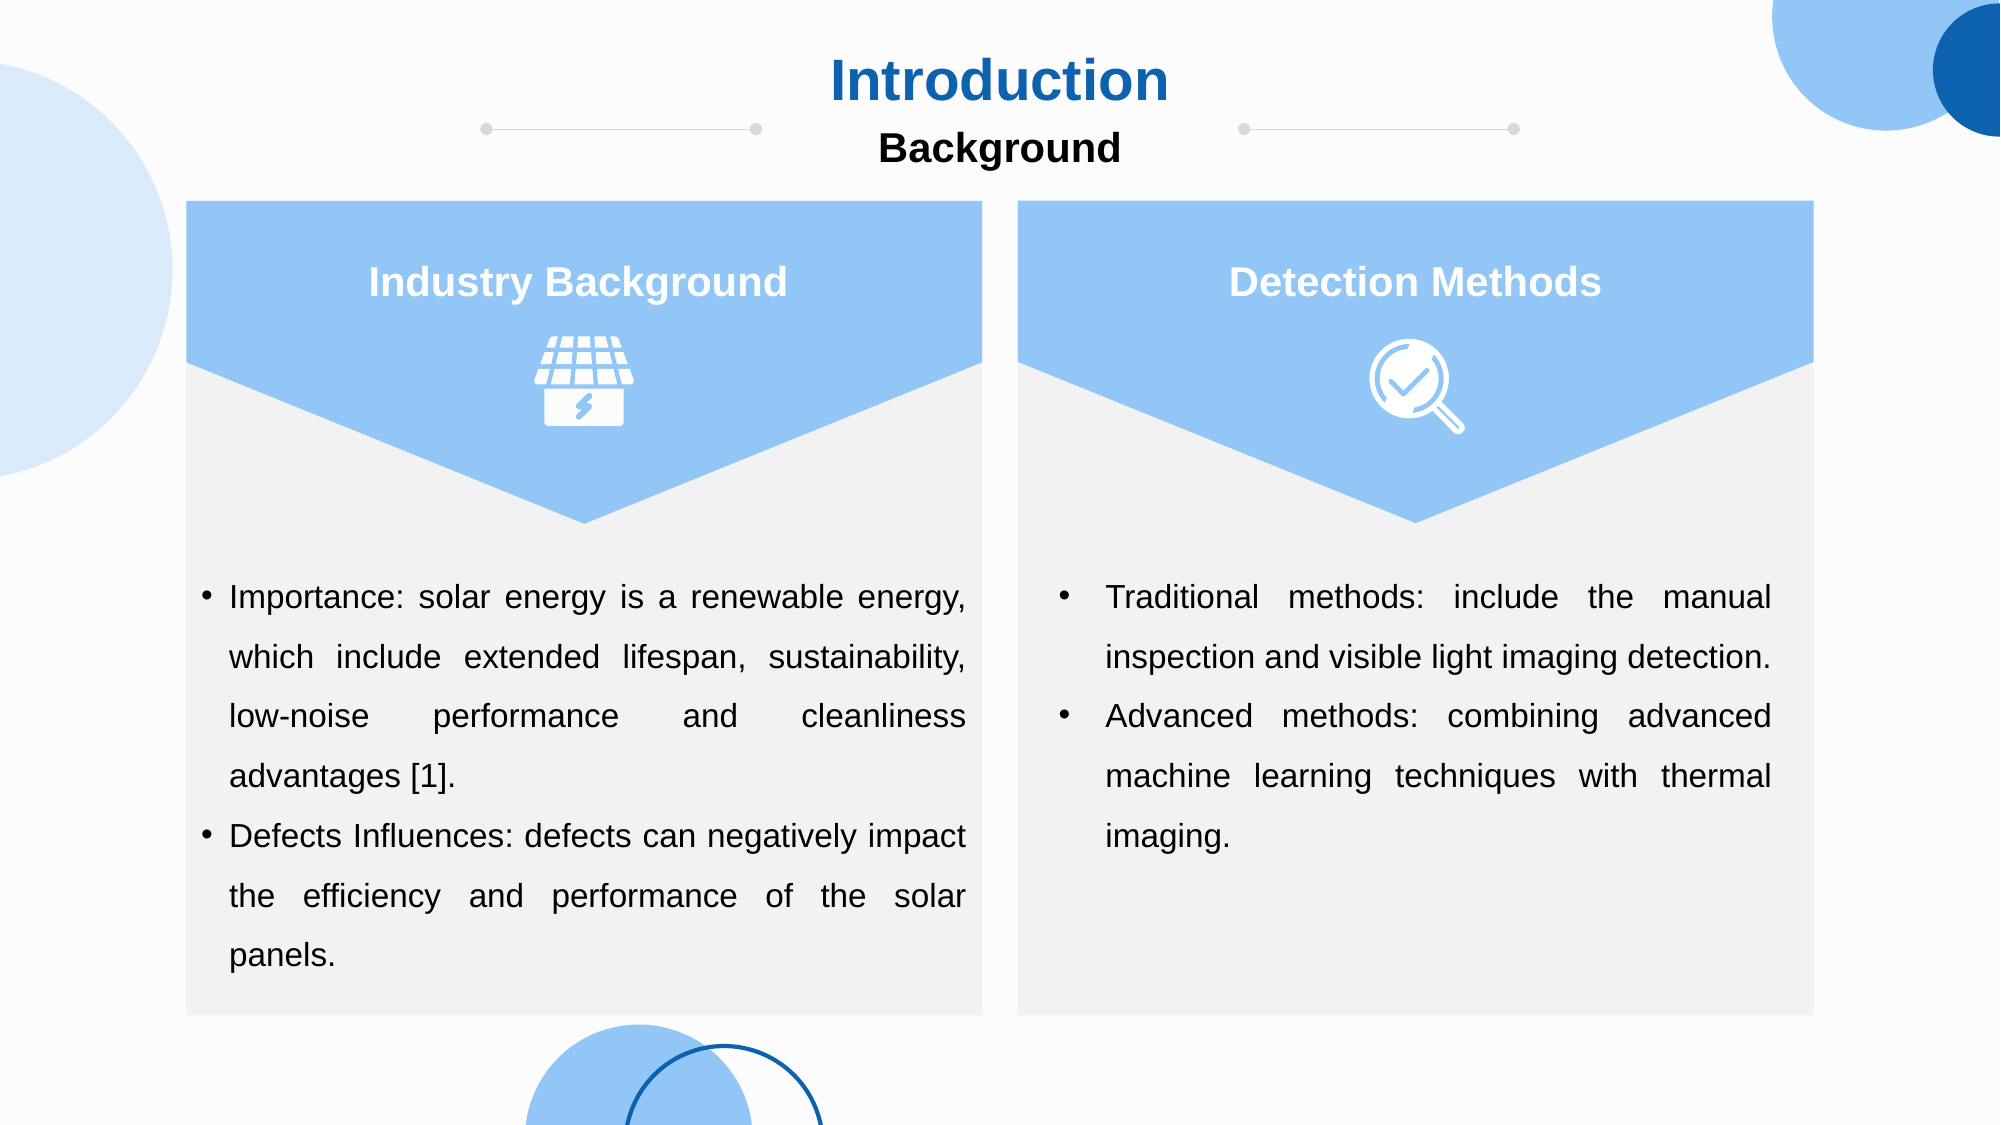

Introduction
Background

Traditional methods: include the manual inspection and visible light imaging detection.
Advanced methods: combining advanced machine learning techniques with thermal imaging.
Detection Methods

Importance: solar energy is a renewable energy, which include extended lifespan, sustainability, low-noise performance and cleanliness advantages [1].
Defects Influences: defects can negatively impact the efficiency and performance of the solar panels.
Industry Background